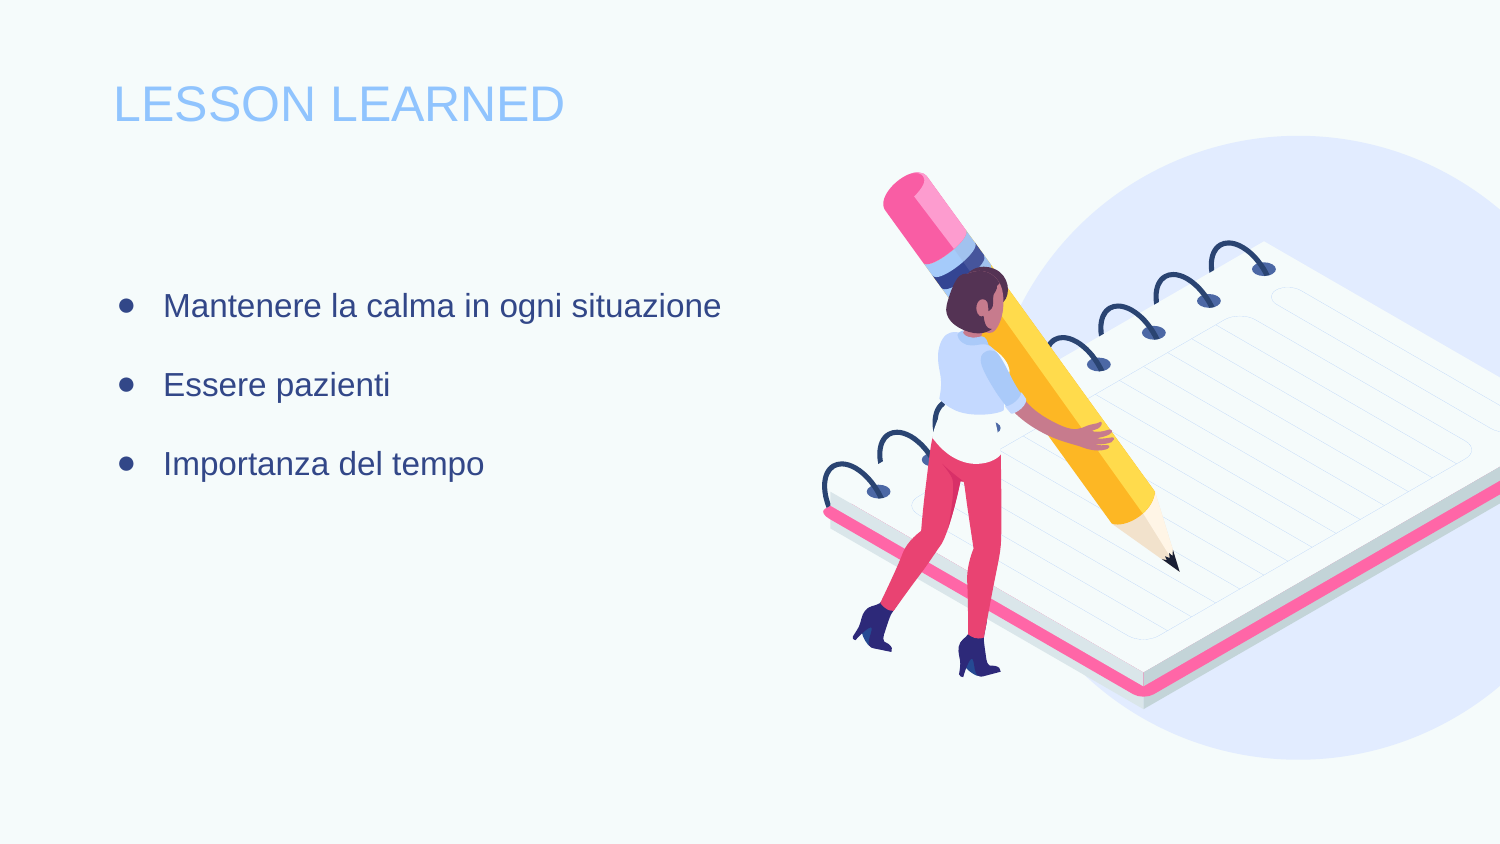

# LESSON LEARNED

Mantenere la calma in ogni situazione
Essere pazienti
Importanza del tempo